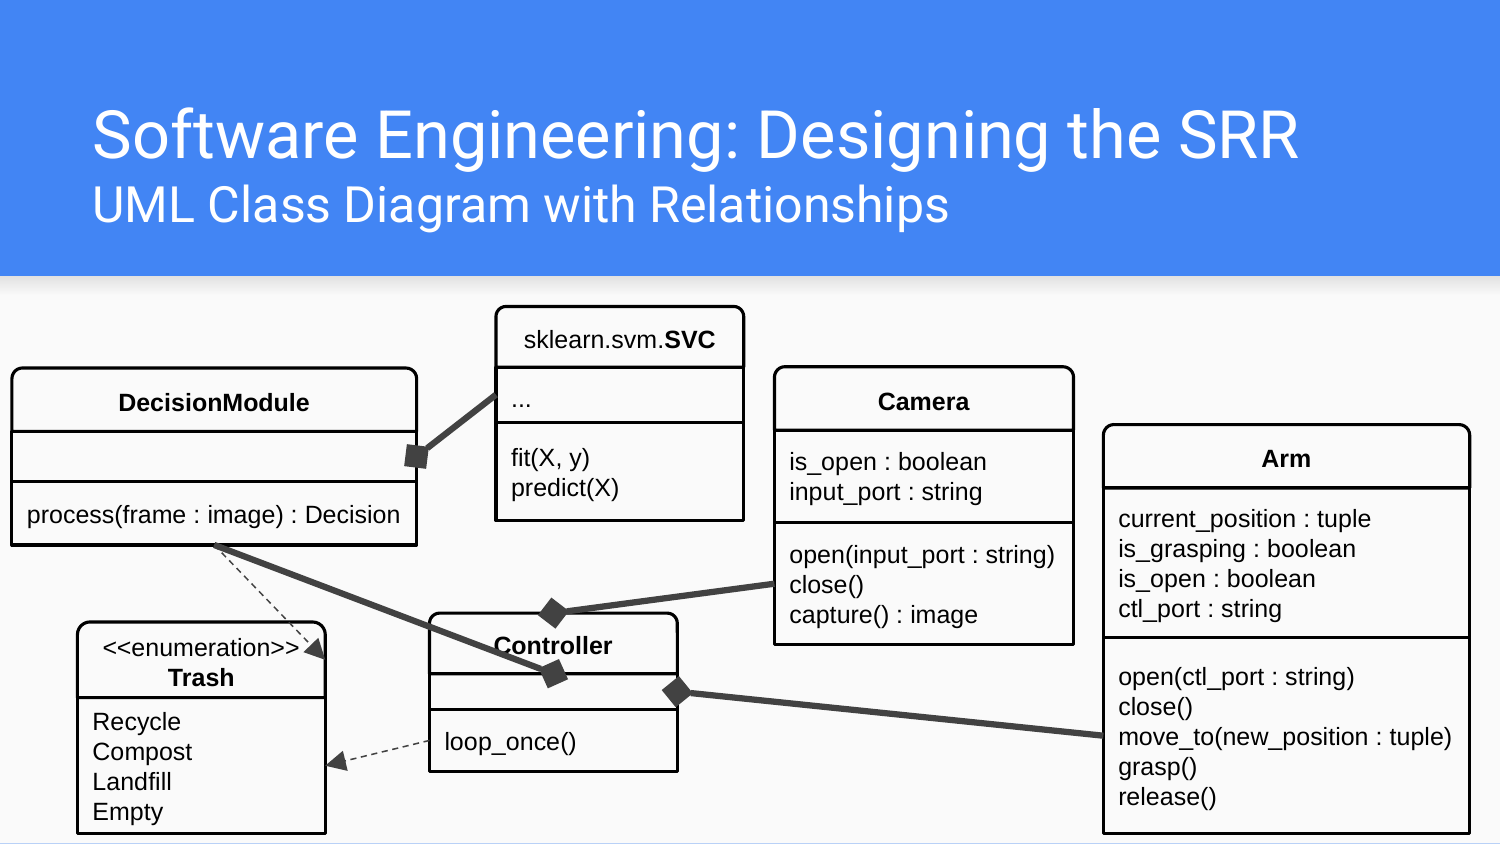

# Software Engineering: Designing the SRR
UML Class Diagram with Relationships
sklearn.svm.SVC
...
fit(X, y)
predict(X)
Camera
is_open : boolean
input_port : string
open(input_port : string)
close()
capture() : image
DecisionModule

process(frame : image) : Decision
Arm
current_position : tuple
is_grasping : boolean
is_open : boolean
ctl_port : string
open(ctl_port : string)
close()
move_to(new_position : tuple)
grasp()
release()
Controller

loop_once()
<<enumeration>>
Trash
Recycle
Compost
Landfill
Empty